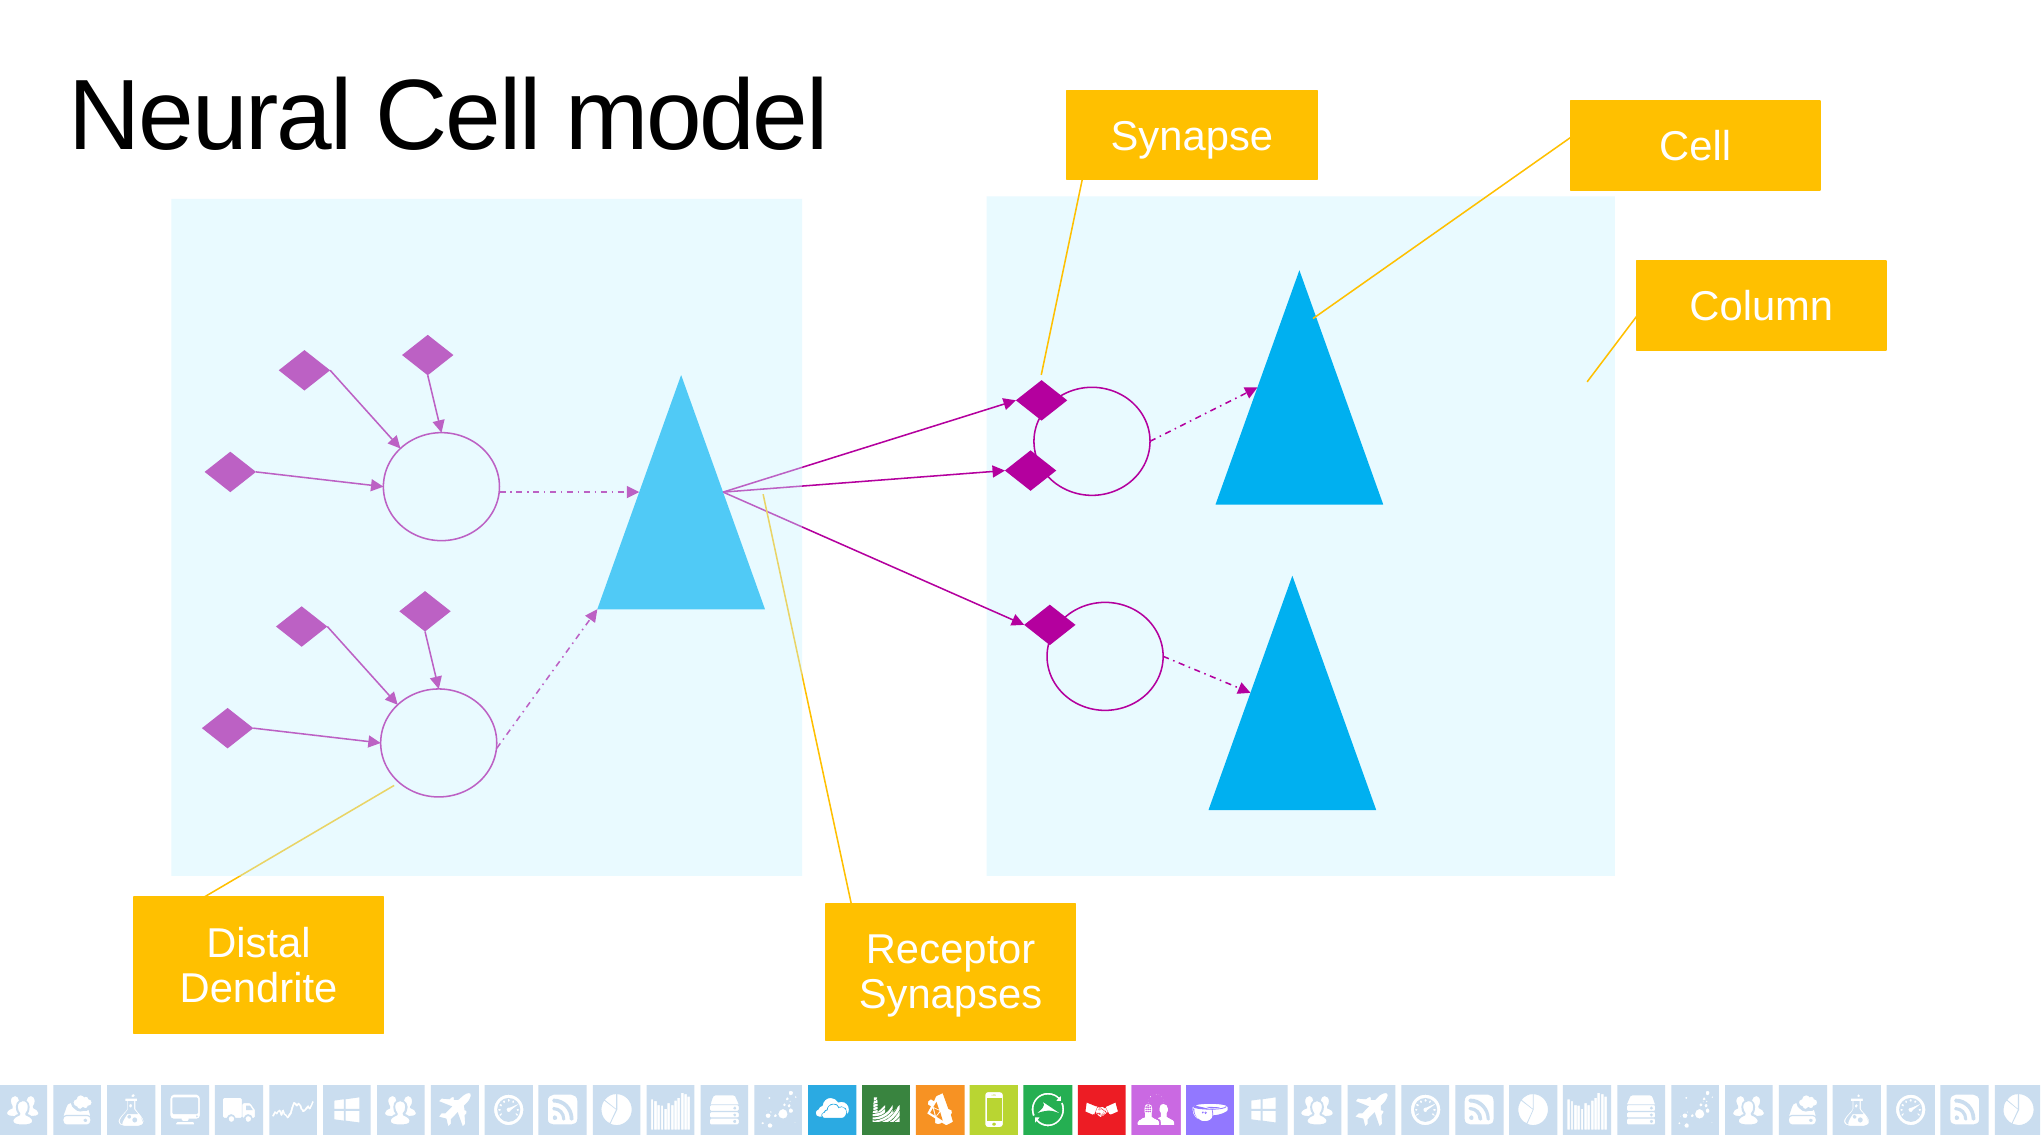

# Neural Cell model
Synapse
Cell

Column

Distal Dendrite
Receptor Synapses